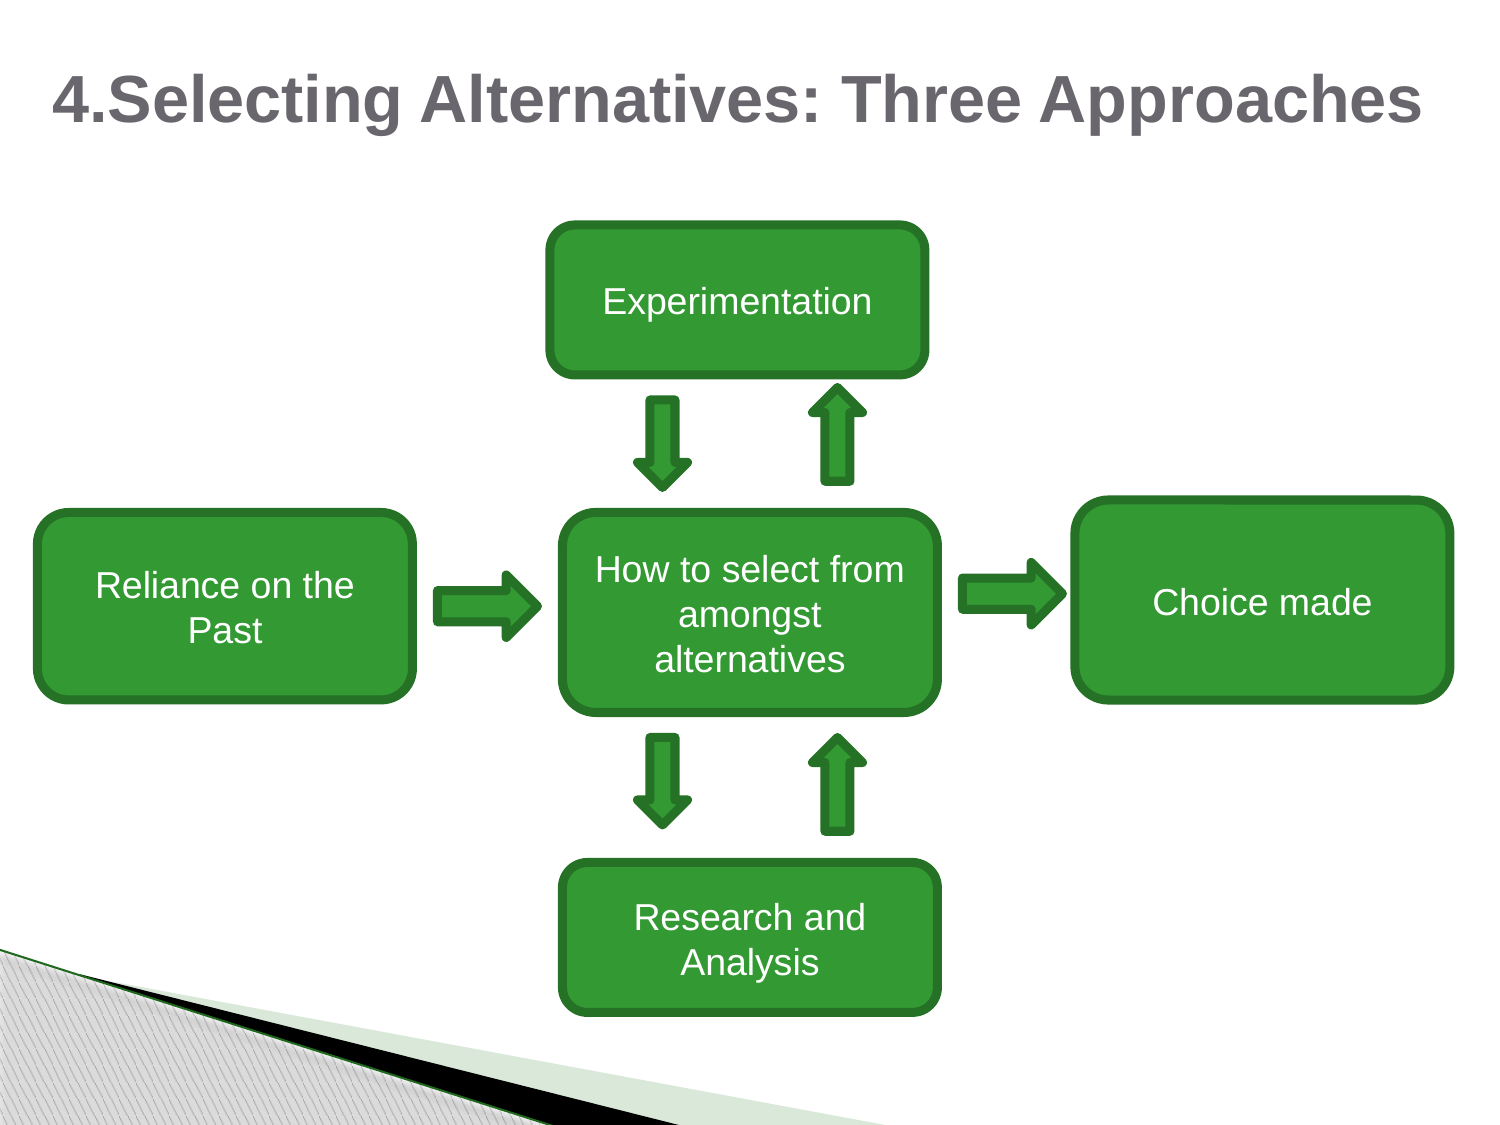

# 4.Selecting Alternatives: Three Approaches
Experimentation

Choice made
Reliance on the Past
How to select from amongst alternatives

Research and Analysis